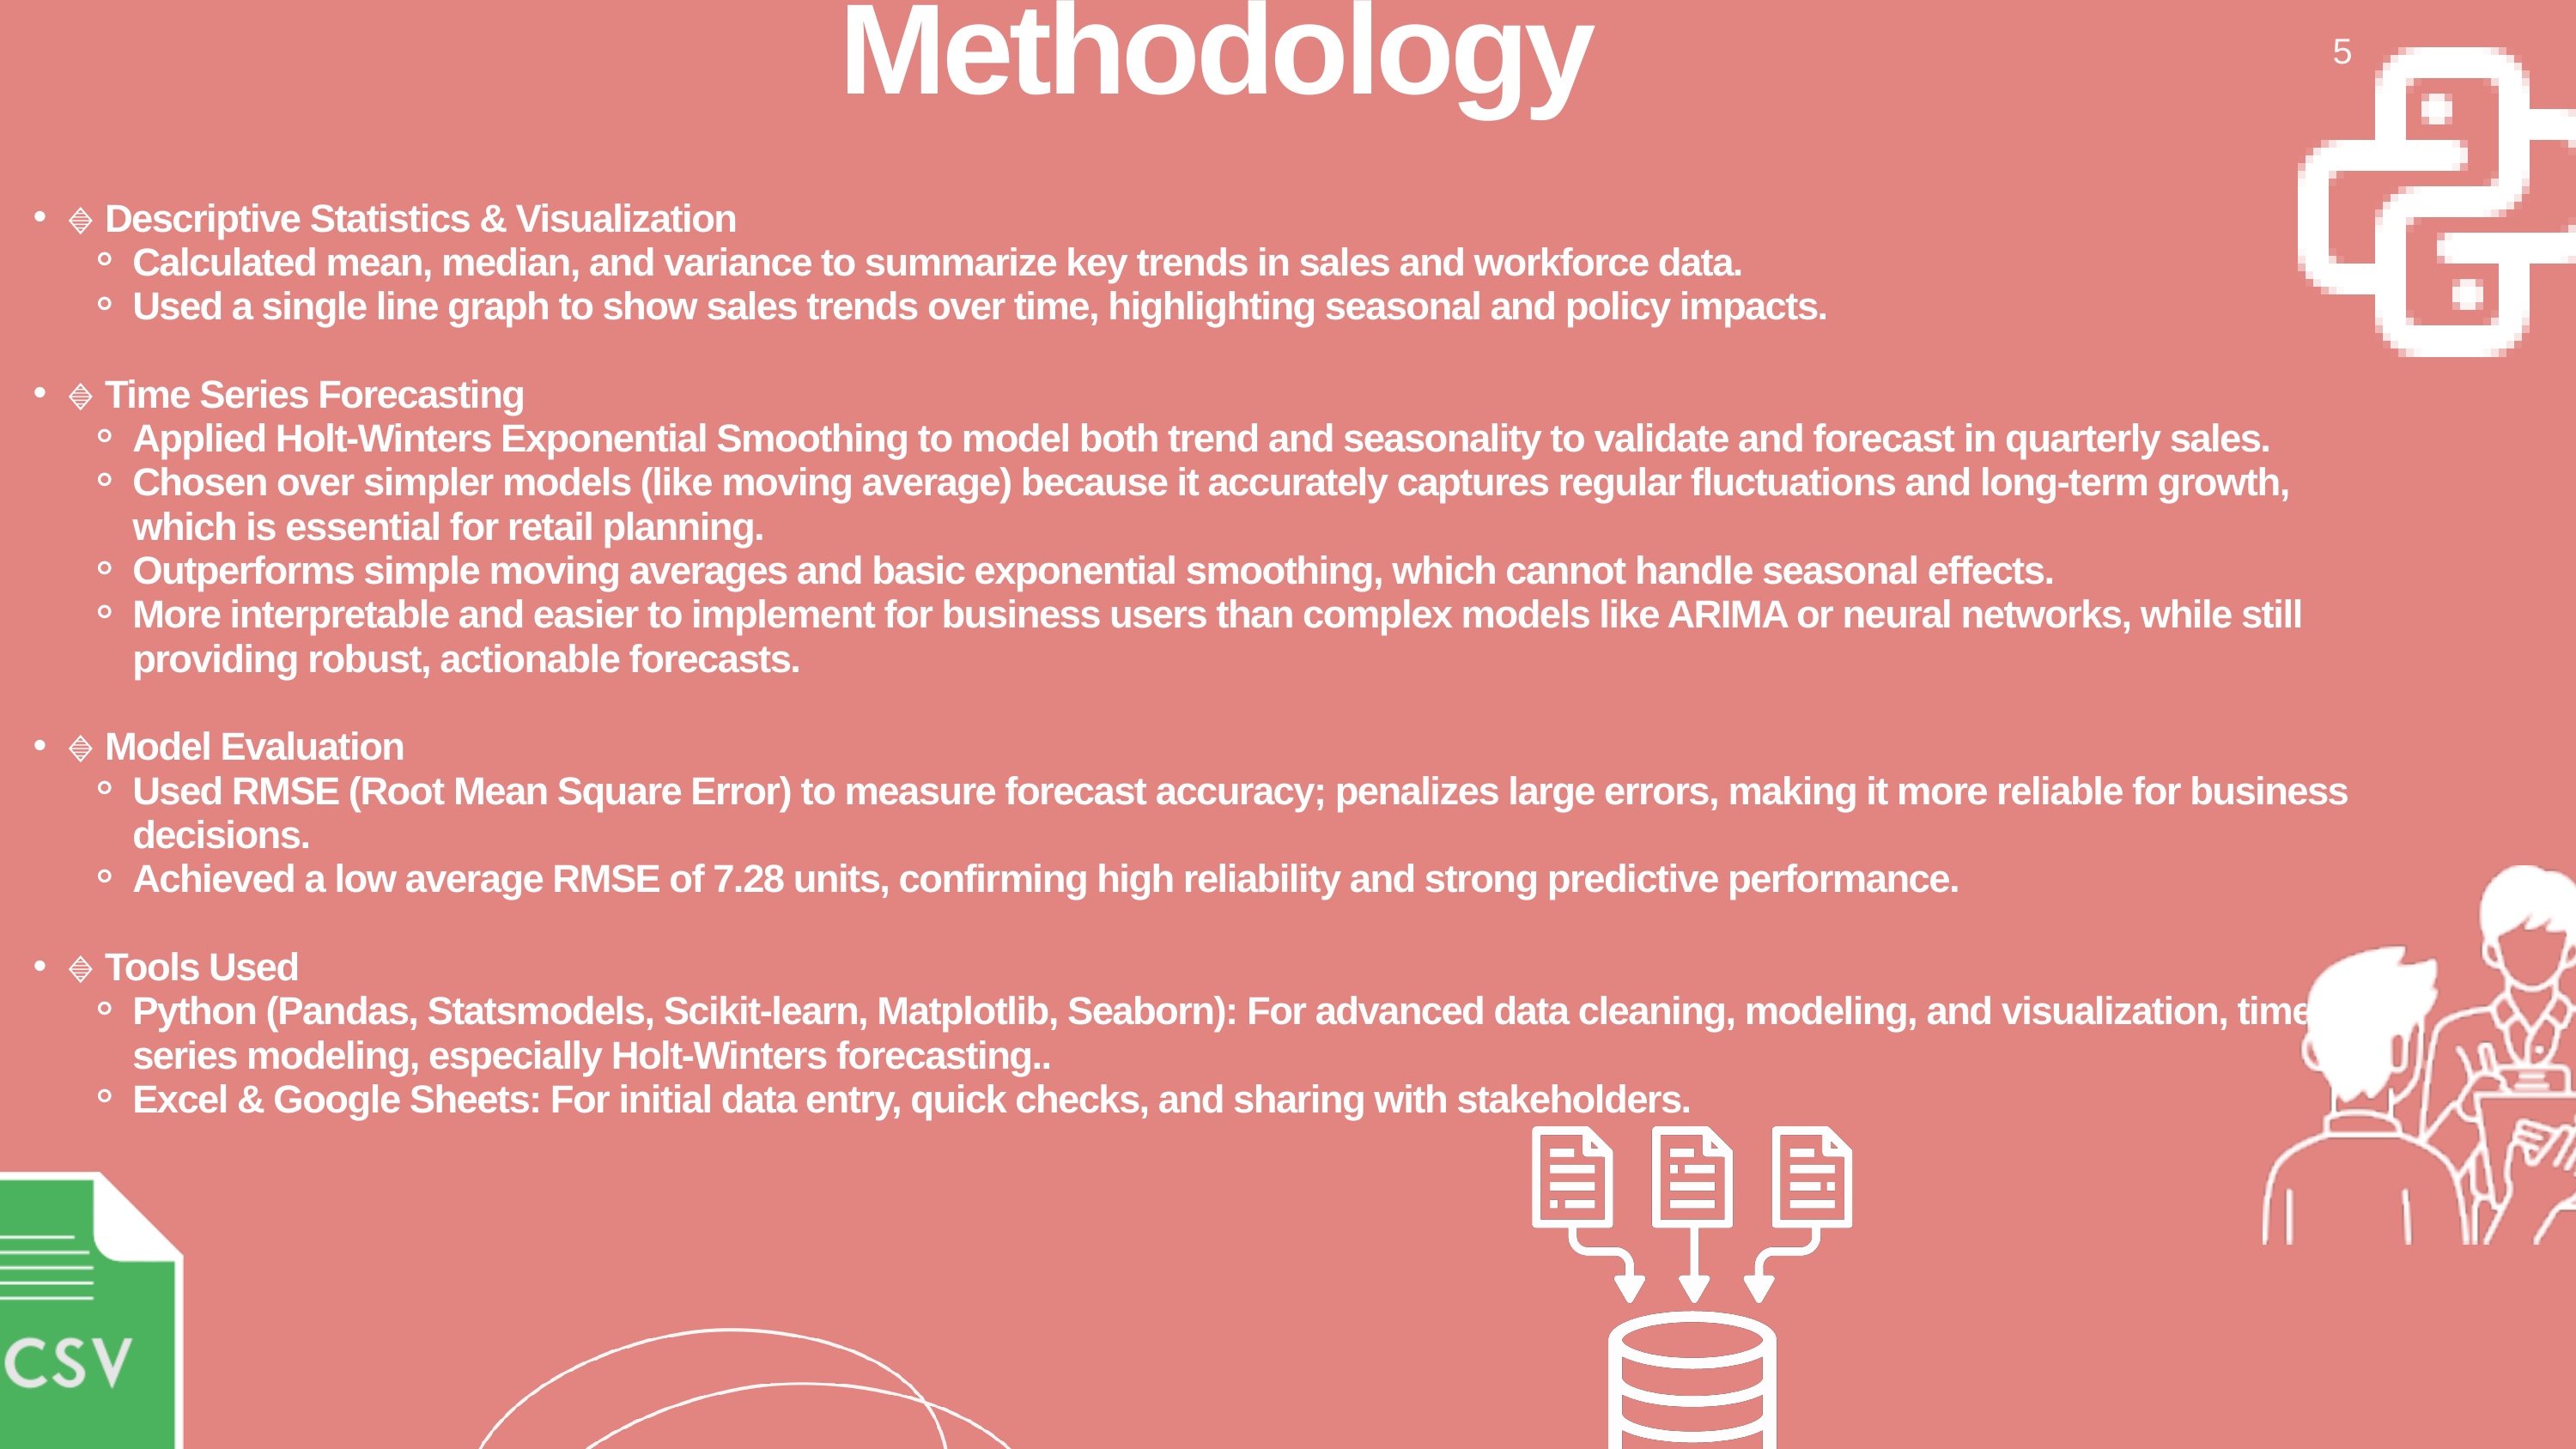

Methodology

5

🔹 Descriptive Statistics & Visualization
Calculated mean, median, and variance to summarize key trends in sales and workforce data.
Used a single line graph to show sales trends over time, highlighting seasonal and policy impacts.

🔹 Time Series Forecasting
Applied Holt-Winters Exponential Smoothing to model both trend and seasonality to validate and forecast in quarterly sales.
Chosen over simpler models (like moving average) because it accurately captures regular fluctuations and long-term growth, which is essential for retail planning.
Outperforms simple moving averages and basic exponential smoothing, which cannot handle seasonal effects.
More interpretable and easier to implement for business users than complex models like ARIMA or neural networks, while still providing robust, actionable forecasts.

🔹 Model Evaluation
Used RMSE (Root Mean Square Error) to measure forecast accuracy; penalizes large errors, making it more reliable for business decisions.
Achieved a low average RMSE of 7.28 units, confirming high reliability and strong predictive performance.

🔹 Tools Used
Python (Pandas, Statsmodels, Scikit-learn, Matplotlib, Seaborn): For advanced data cleaning, modeling, and visualization, time series modeling, especially Holt-Winters forecasting..
Excel & Google Sheets: For initial data entry, quick checks, and sharing with stakeholders.